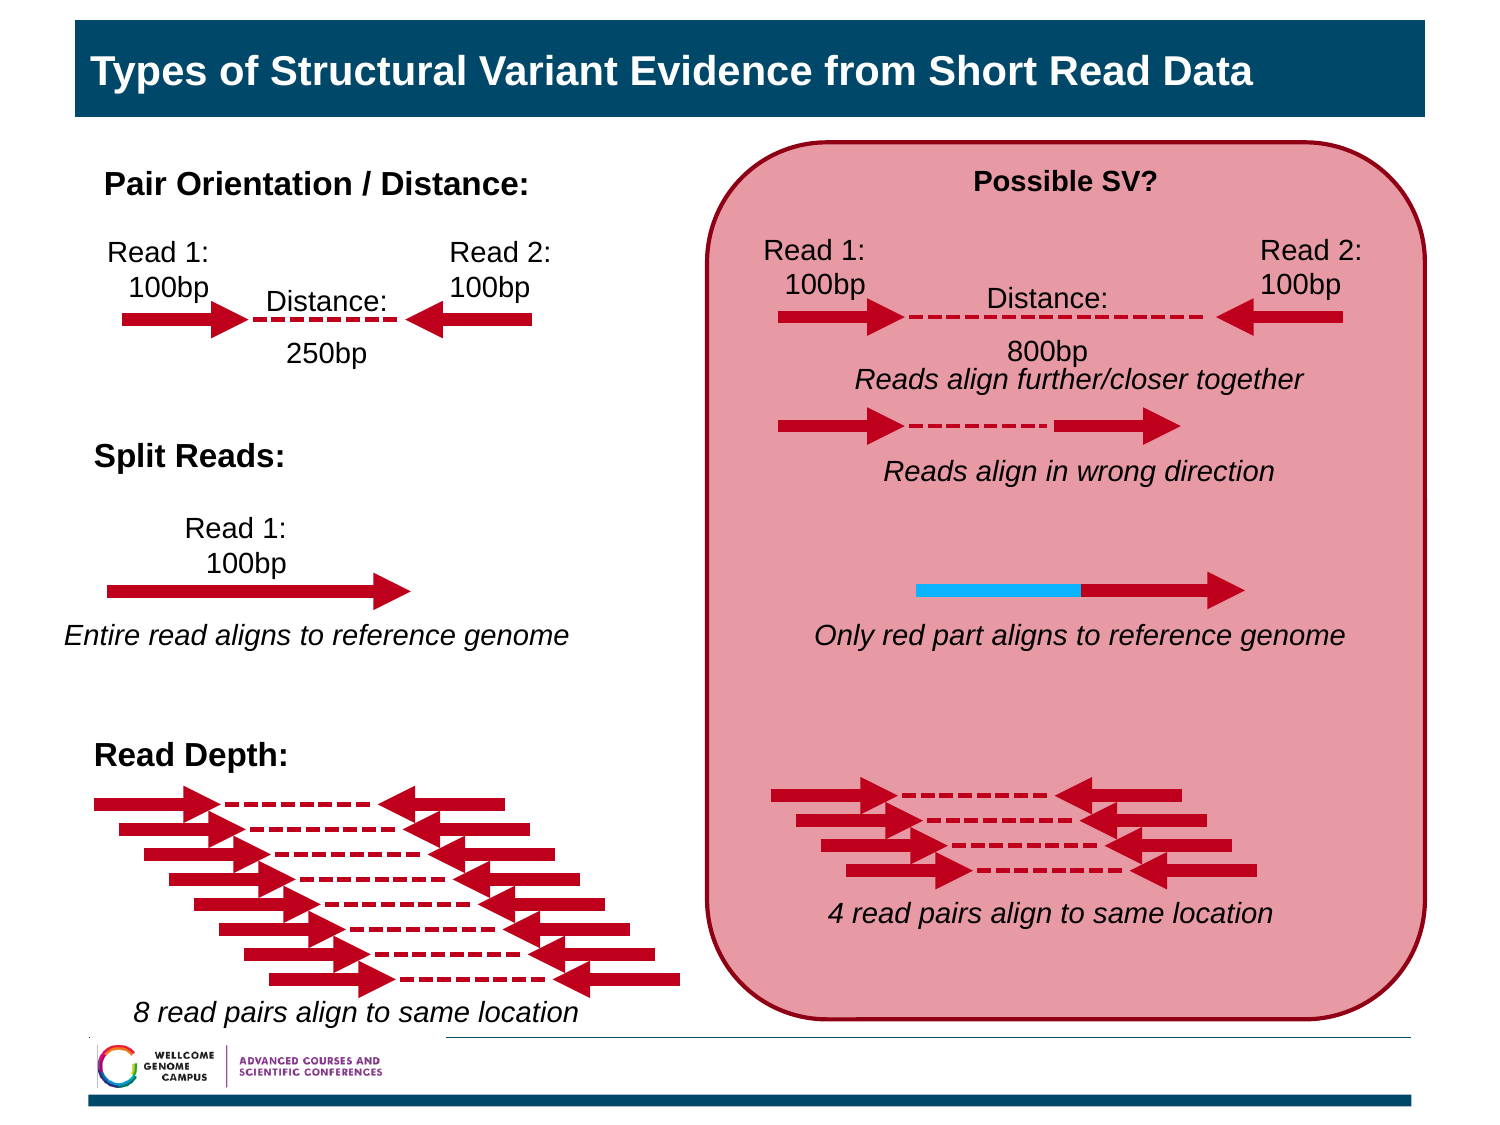

# Types of Structural Variant Evidence from Short Read Data

Pair Orientation / Distance:
Possible SV?
Read 1:
100bp
Read 2:
100bp
Read 1:
100bp
Read 2:
100bp
Distance:
800bp
Distance:
250bp
Reads align further/closer together
Split Reads:
Reads align in wrong direction
Read 1:
100bp
Entire read aligns to reference genome
Only red part aligns to reference genome
Read Depth:
4 read pairs align to same location
8 read pairs align to same location